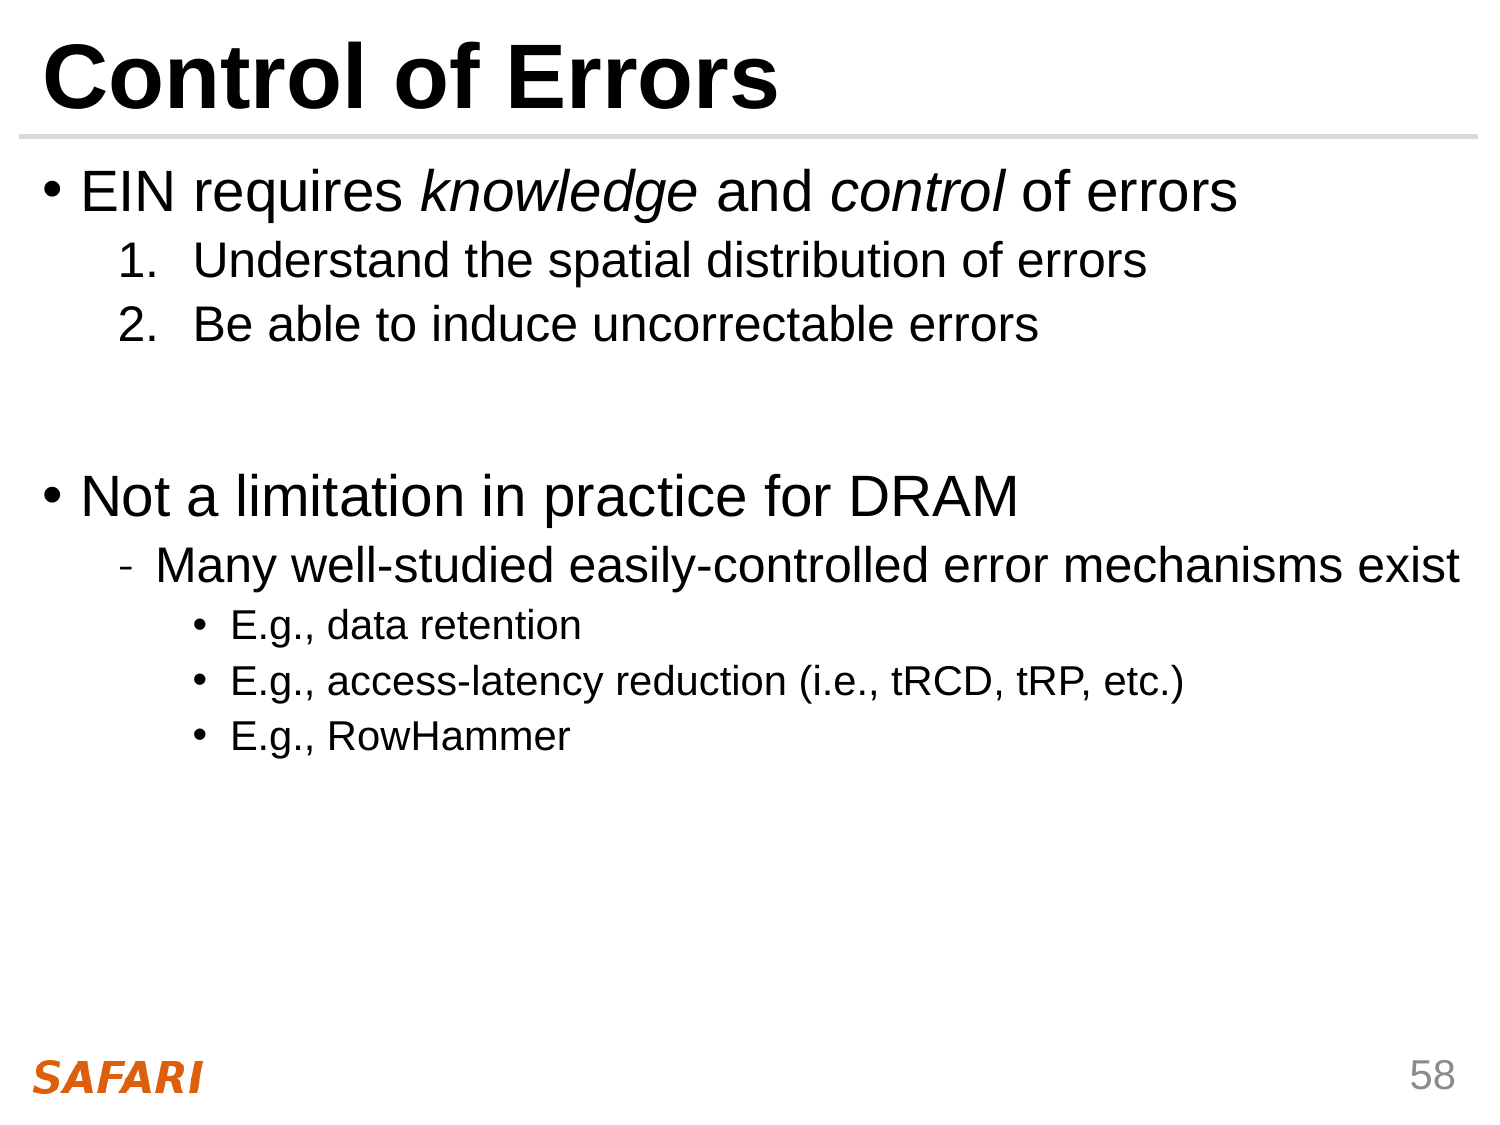

# Control of Errors
EIN requires knowledge and control of errors
Understand the spatial distribution of errors
Be able to induce uncorrectable errors

Not a limitation in practice for DRAM
Many well-studied easily-controlled error mechanisms exist
E.g., data retention
E.g., access-latency reduction (i.e., tRCD, tRP, etc.)
E.g., RowHammer